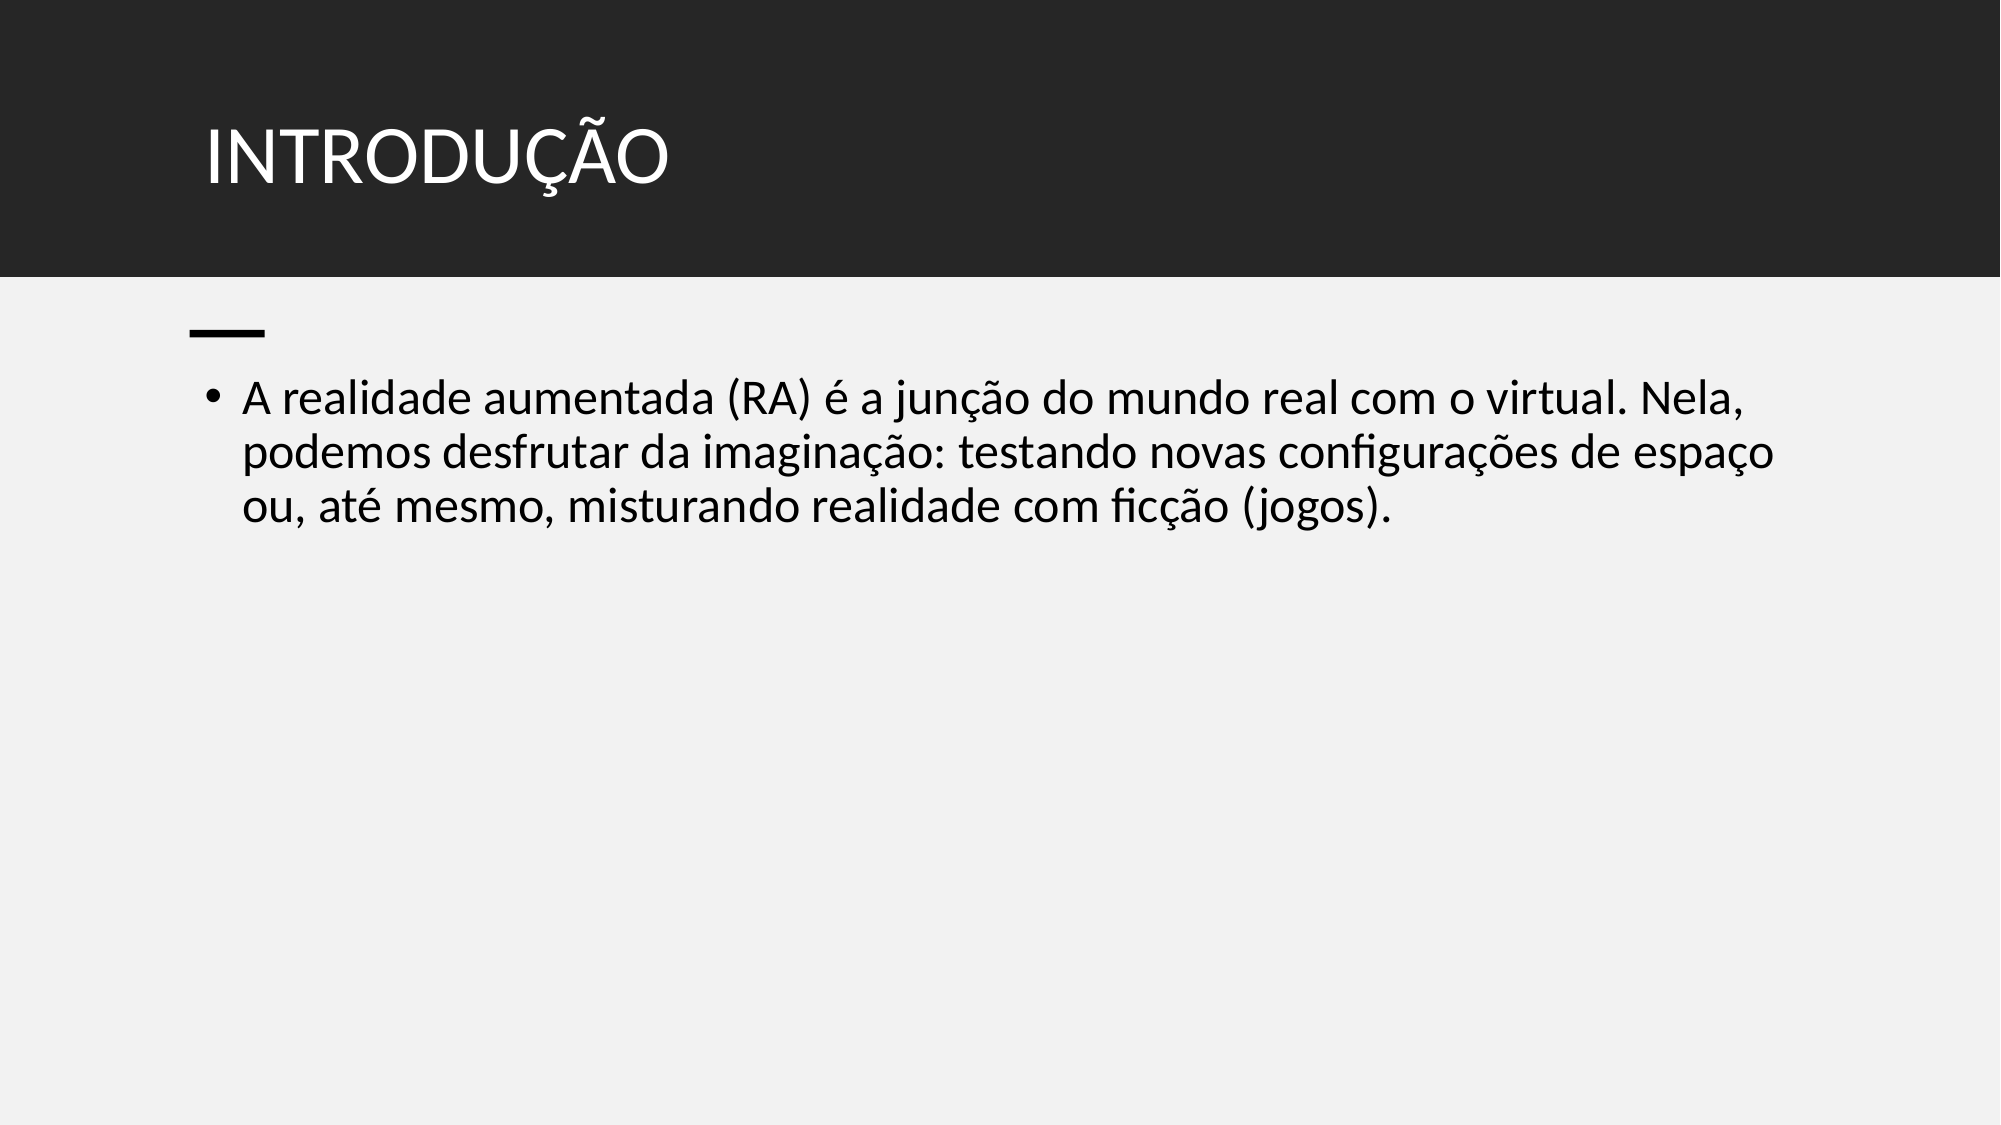

# INTRODUÇÃO

A realidade aumentada (RA) é a junção do mundo real com o virtual. Nela, podemos desfrutar da imaginação: testando novas configurações de espaço ou, até mesmo, misturando realidade com ficção (jogos).